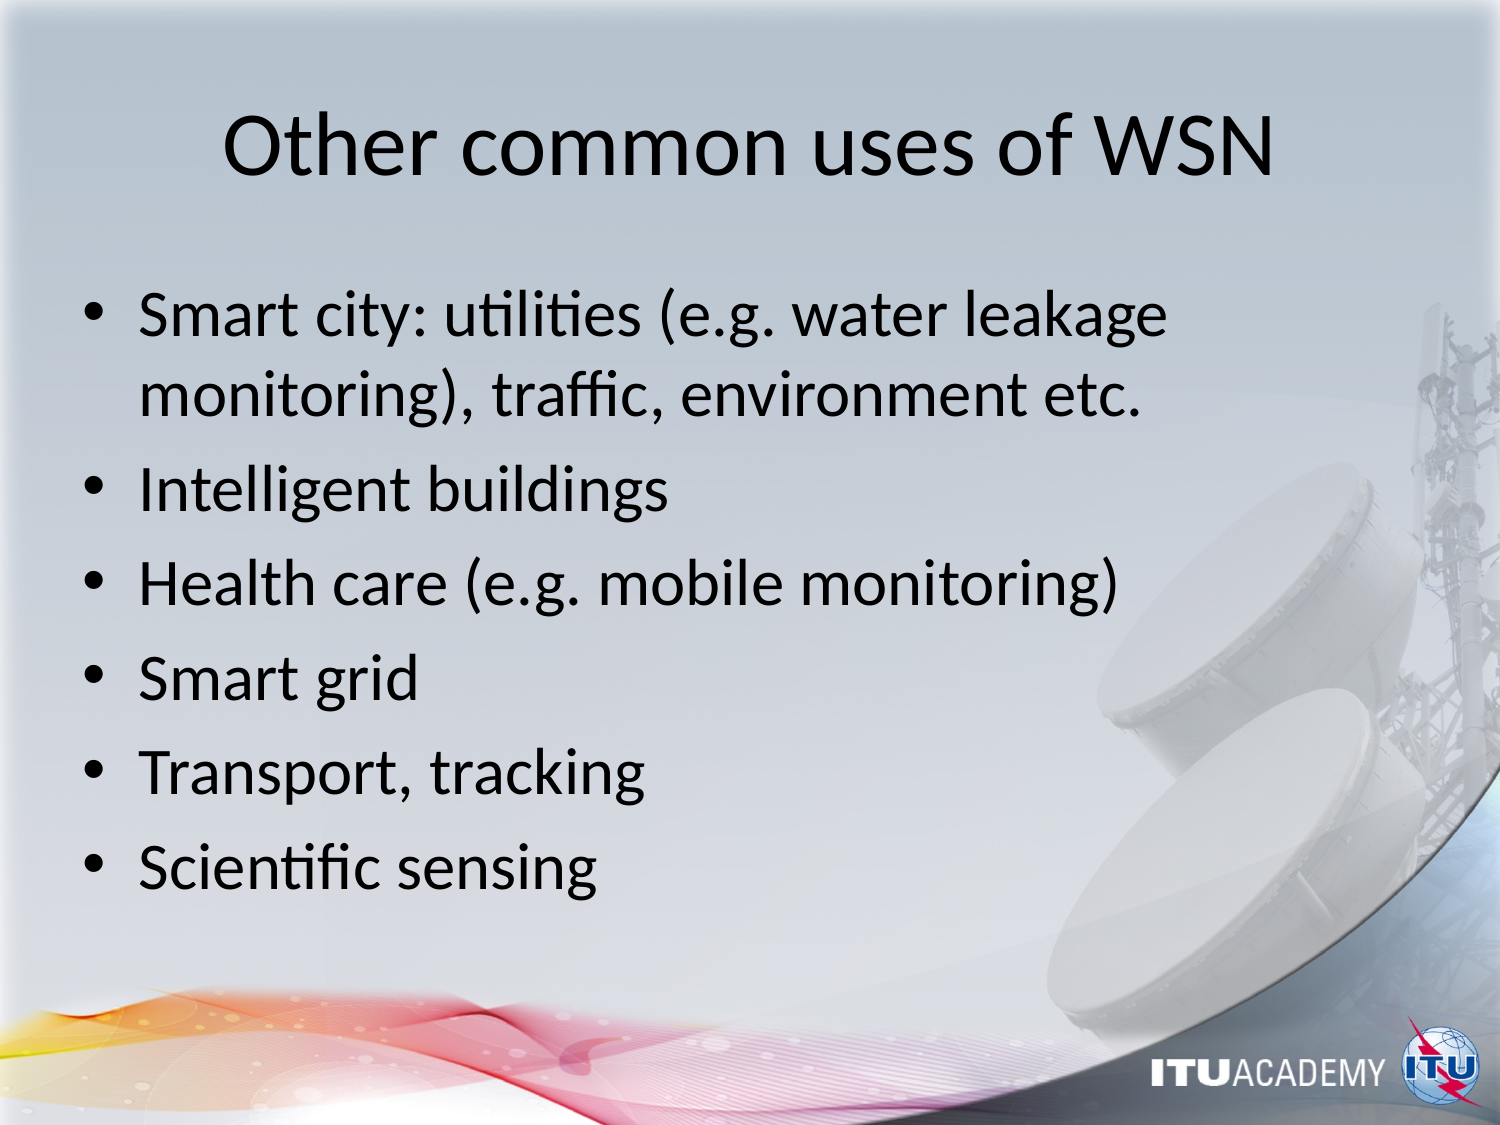

# Other common uses of WSN
Smart city: utilities (e.g. water leakage monitoring), traffic, environment etc.
Intelligent buildings
Health care (e.g. mobile monitoring)
Smart grid
Transport, tracking
Scientific sensing